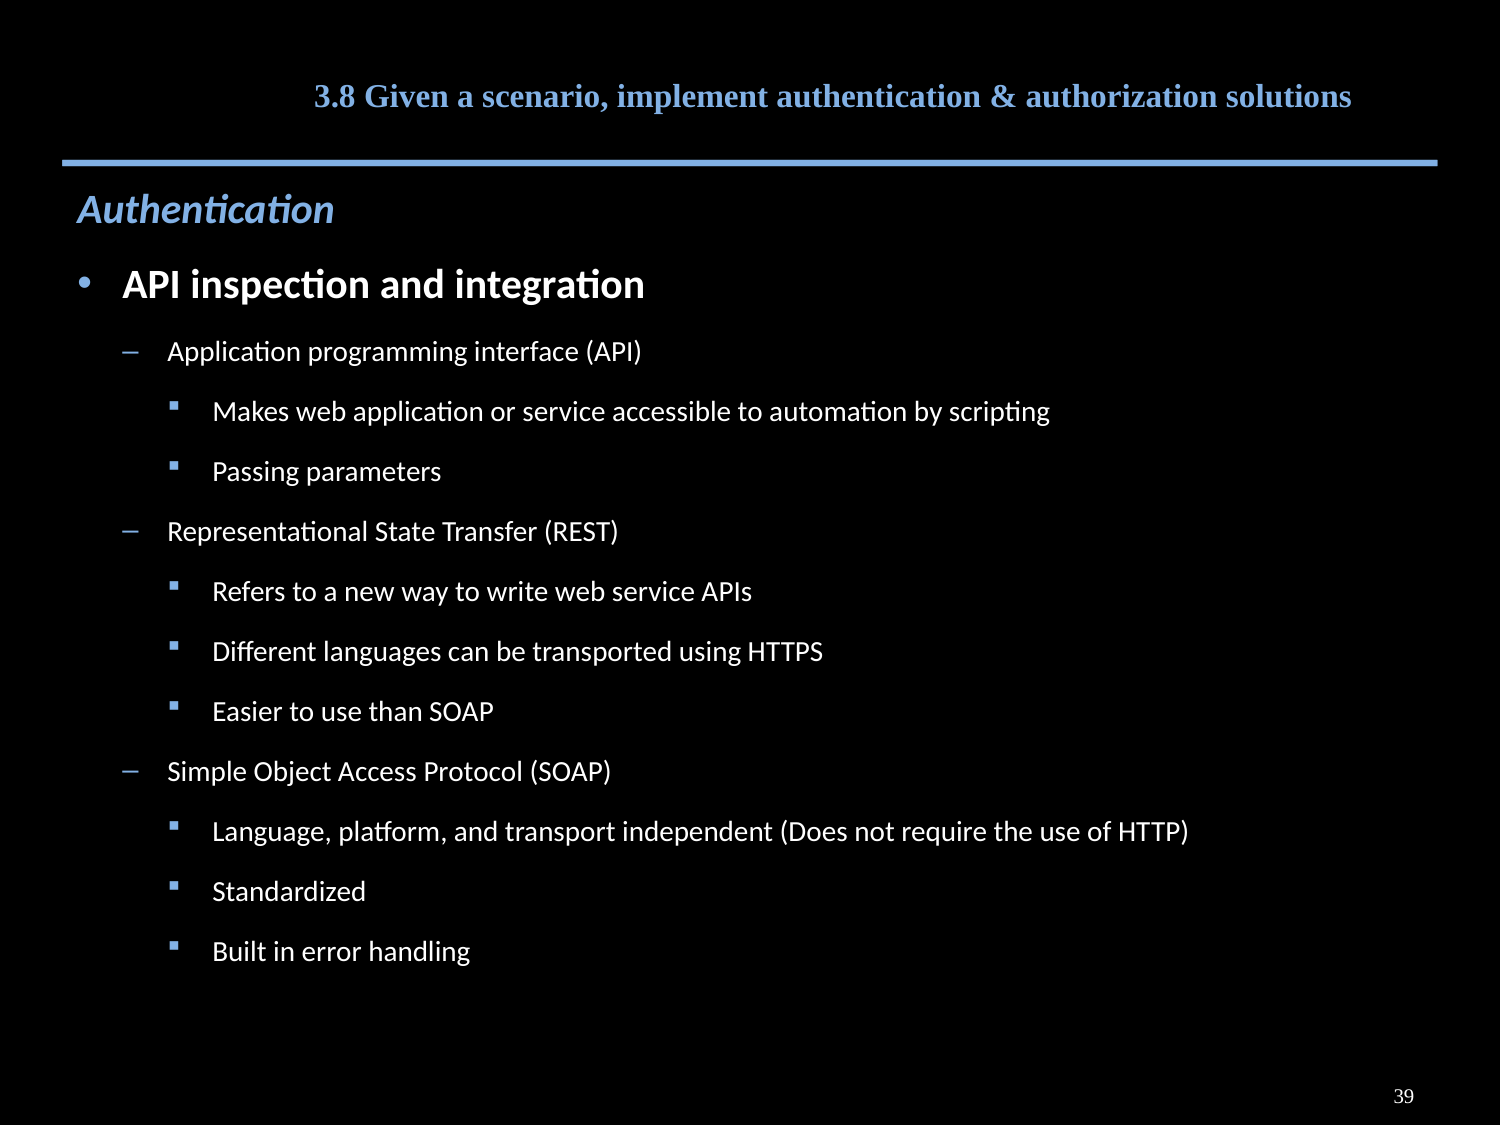

# 3.8 Given a scenario, implement authentication & authorization solutions
Authentication
API inspection and integration
Application programming interface (API)
Makes web application or service accessible to automation by scripting
Passing parameters
Representational State Transfer (REST)
Refers to a new way to write web service APIs
Different languages can be transported using HTTPS
Easier to use than SOAP
Simple Object Access Protocol (SOAP)
Language, platform, and transport independent (Does not require the use of HTTP)
Standardized
Built in error handling
39